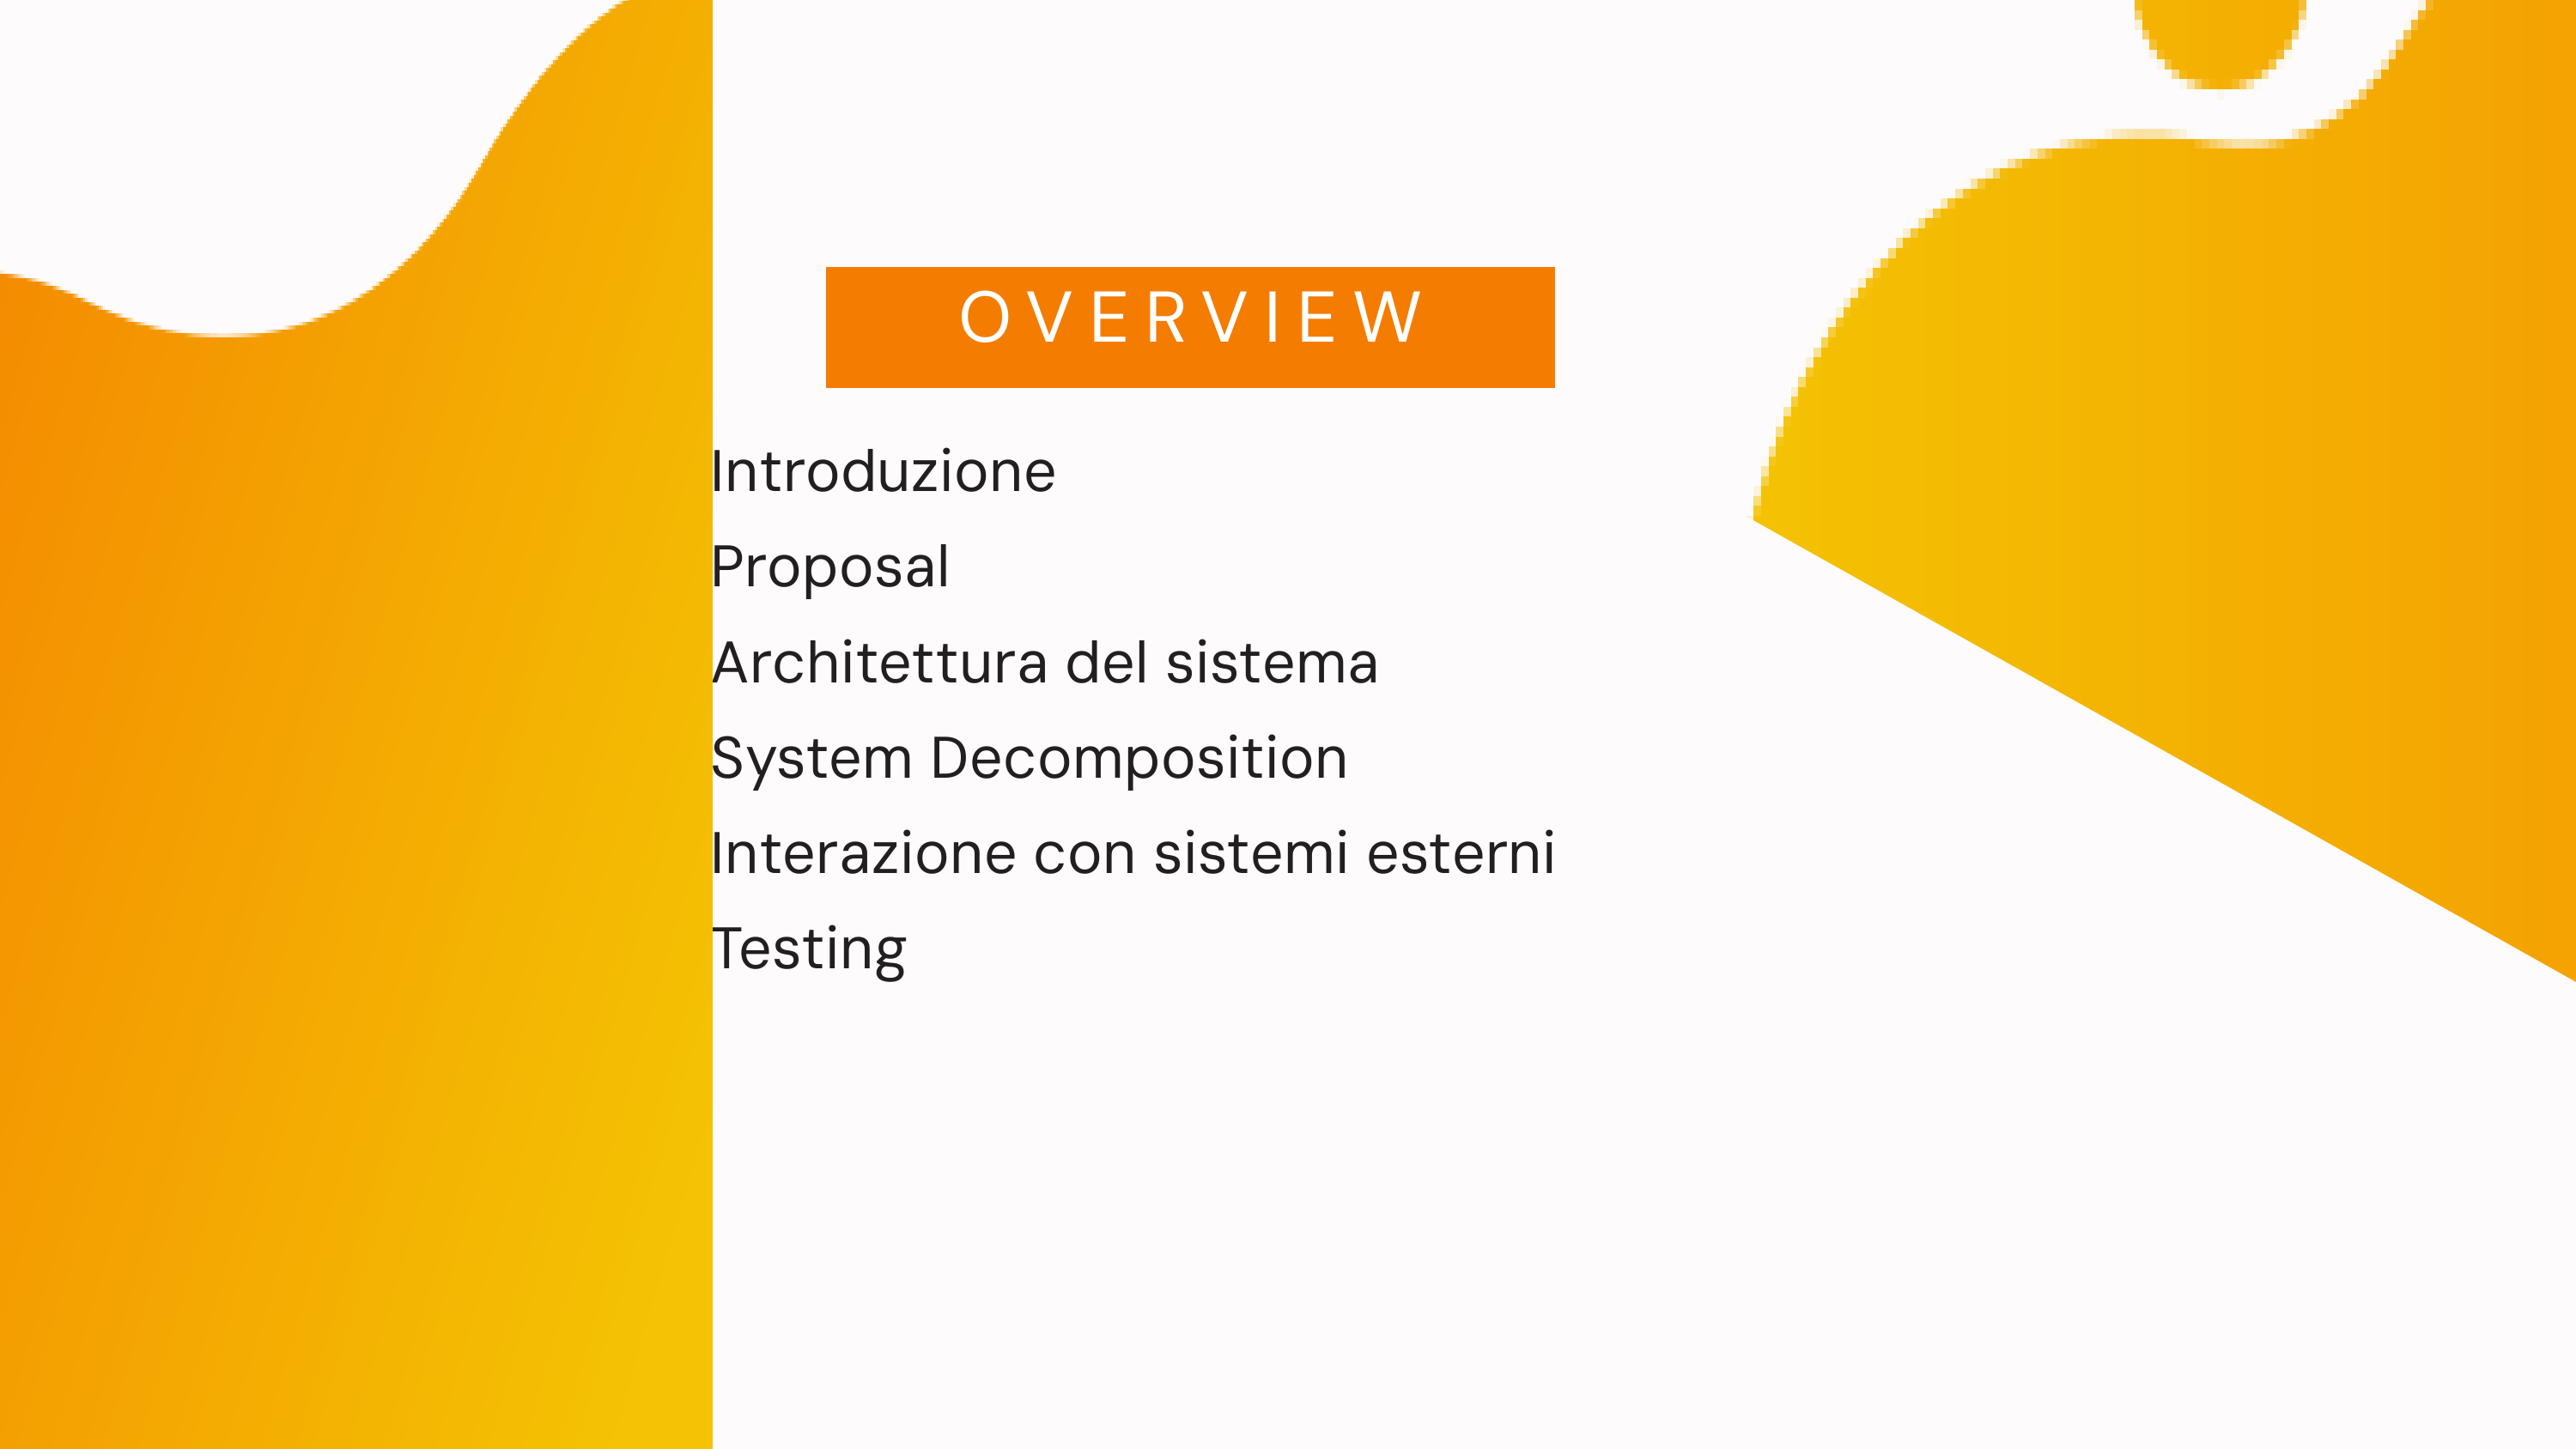

OVERVIEW
 Introduzione
 Proposal
 Architettura del sistema
 System Decomposition
 Interazione con sistemi esterni
 Testing